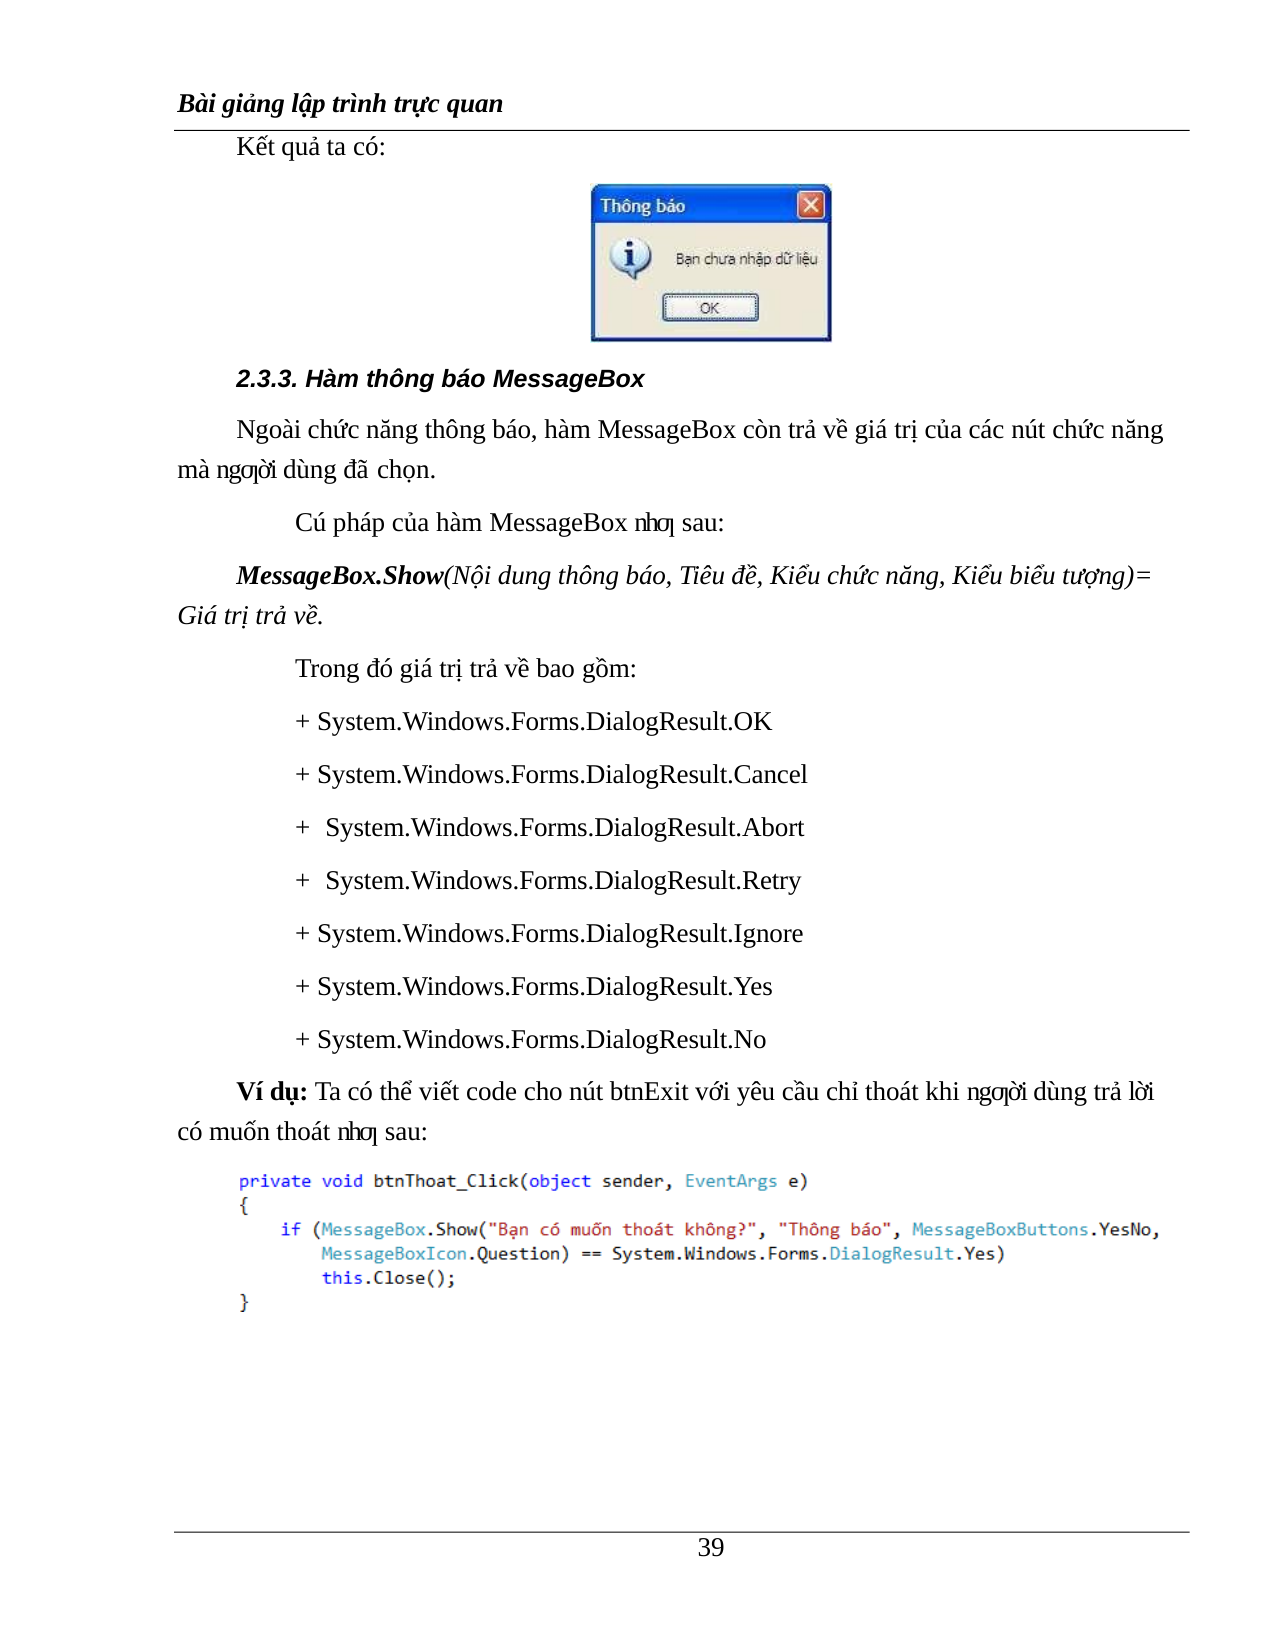

Bài giảng lập trình trực quan
Kết quả ta có:

2.3.3. Hàm thông báo MessageBox
Ngoài chức năng thông báo, hàm MessageBox còn trả về giá trị của các nút chức năng  mà ngƣời dùng đã chọn.
Cú pháp của hàm MessageBox nhƣ sau:
MessageBox.Show(Nội dung thông báo, Tiêu đề, Kiểu chức năng, Kiểu biểu tượng)=  Giá trị trả về.
Trong đó giá trị trả về bao gồm:
+ System.Windows.Forms.DialogResult.OK
+ System.Windows.Forms.DialogResult.Cancel
+  System.Windows.Forms.DialogResult.Abort
+  System.Windows.Forms.DialogResult.Retry
+ System.Windows.Forms.DialogResult.Ignore
+ System.Windows.Forms.DialogResult.Yes
+ System.Windows.Forms.DialogResult.No
Ví dụ: Ta có thể viết code cho nút btnExit với yêu cầu chỉ thoát khi ngƣời dùng trả lời  có muốn thoát nhƣ sau:

39